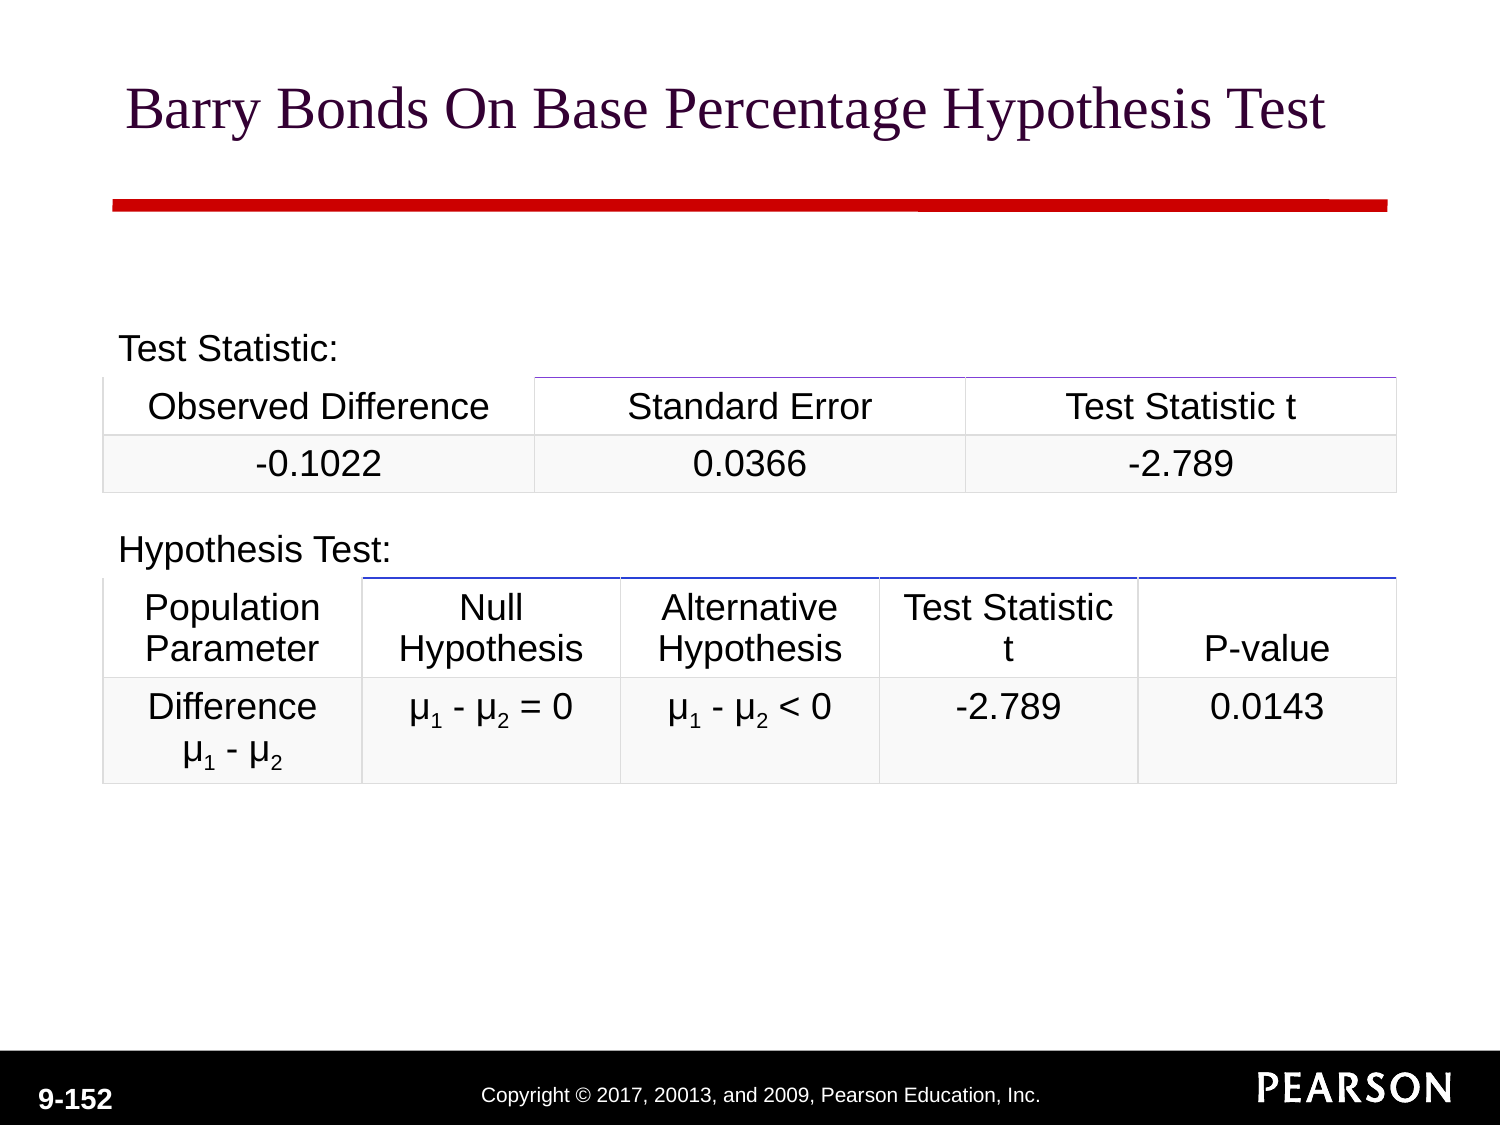

# Barry Bonds On Base Percentage Hypothesis Test
| Test Statistic: |  |  |
| --- | --- | --- |
| Observed Difference | Standard Error | Test Statistic t |
| -0.1022 | 0.0366 | -2.789 |
| Hypothesis Test: |  |  |  |  |
| --- | --- | --- | --- | --- |
| Population Parameter | Null Hypothesis | Alternative Hypothesis | Test Statistic t | P-value |
| Difference μ1 - μ2 | μ1 - μ2 = 0 | μ1 - μ2 < 0 | -2.789 | 0.0143 |